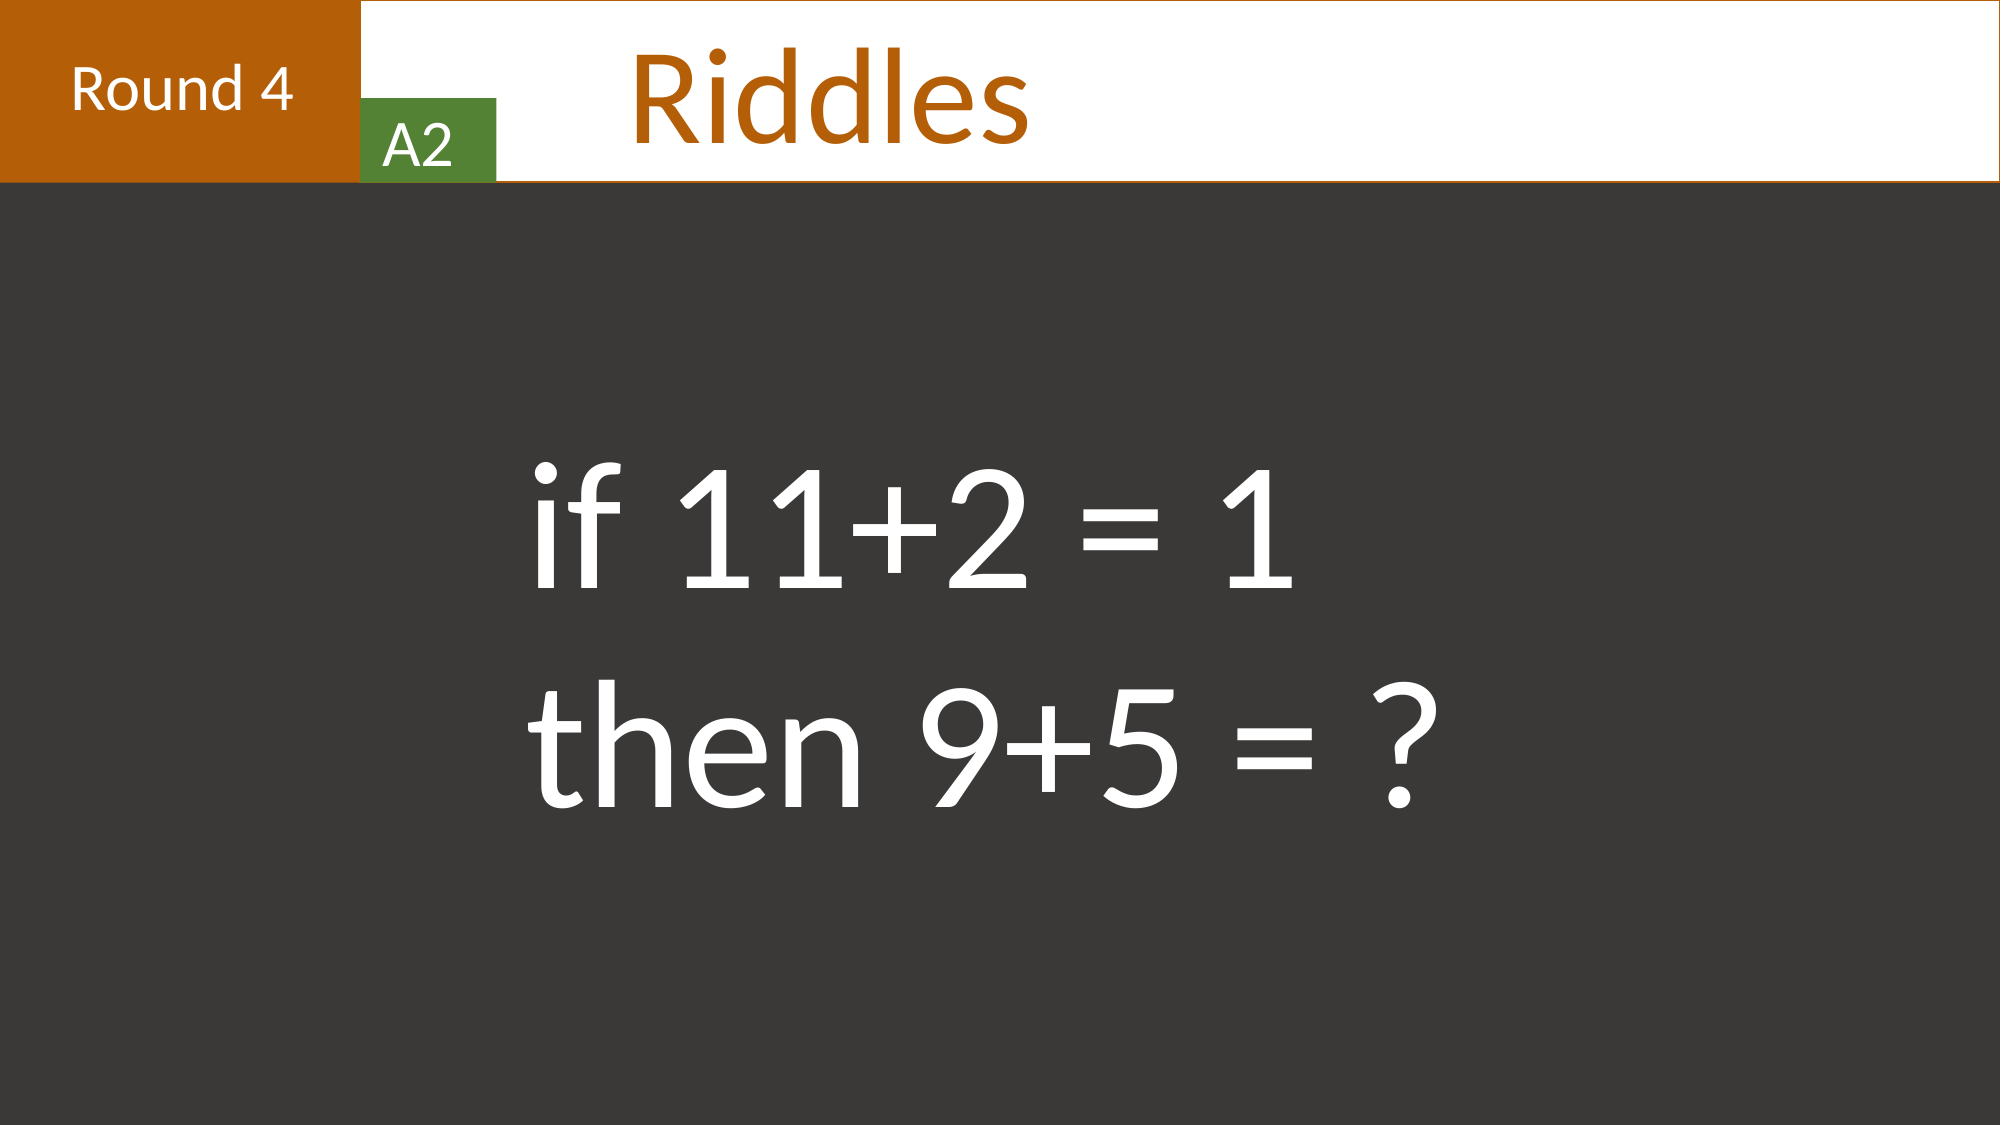

Riddles
# Round 4
A2

if 11+2 = 1
then 9+5 = ?